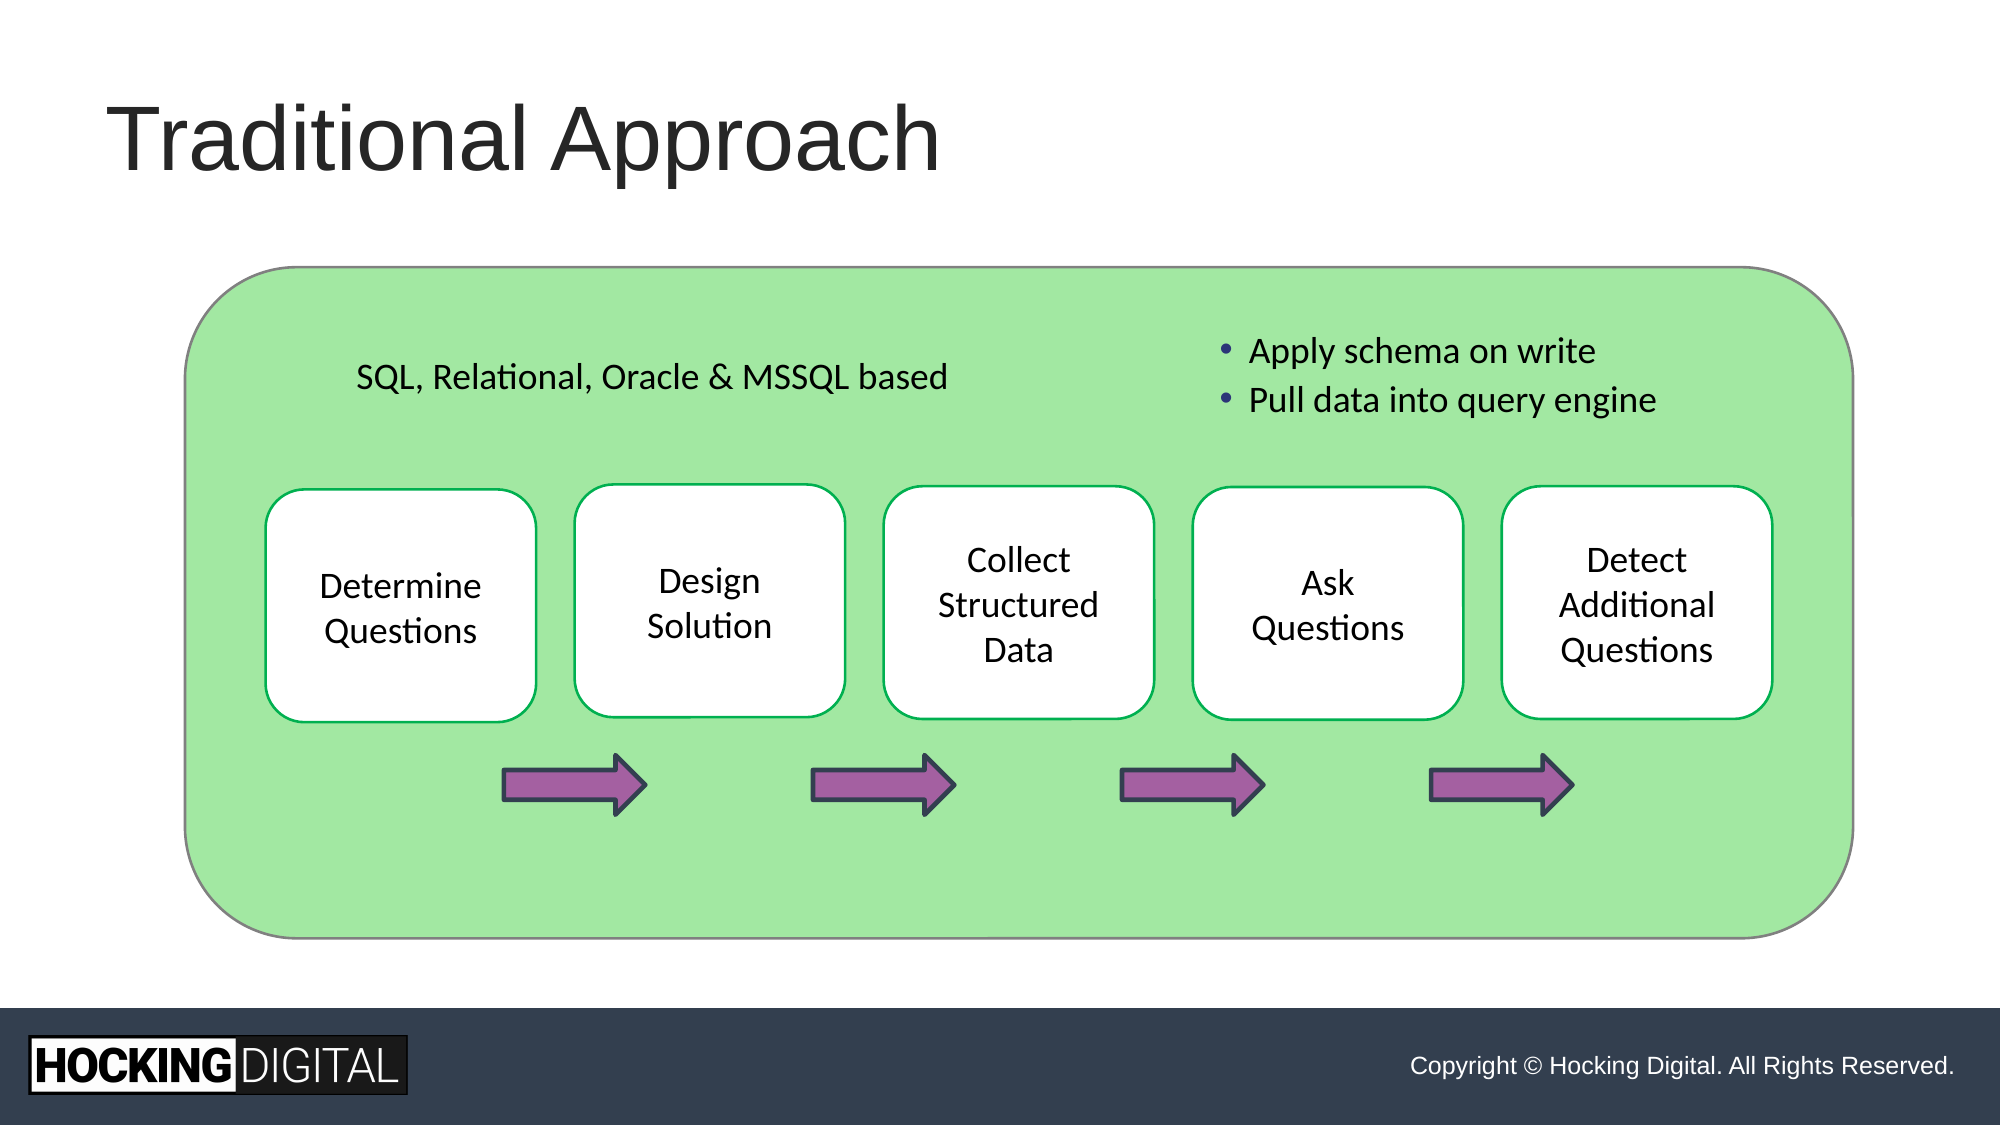

# Traditional Approach

Apply schema on write
Pull data into query engine
SQL, Relational, Oracle & MSSQL based
Design
Solution
Collect
Structured
Data
Detect
Additional
Questions
Ask
Questions
Determine
Questions